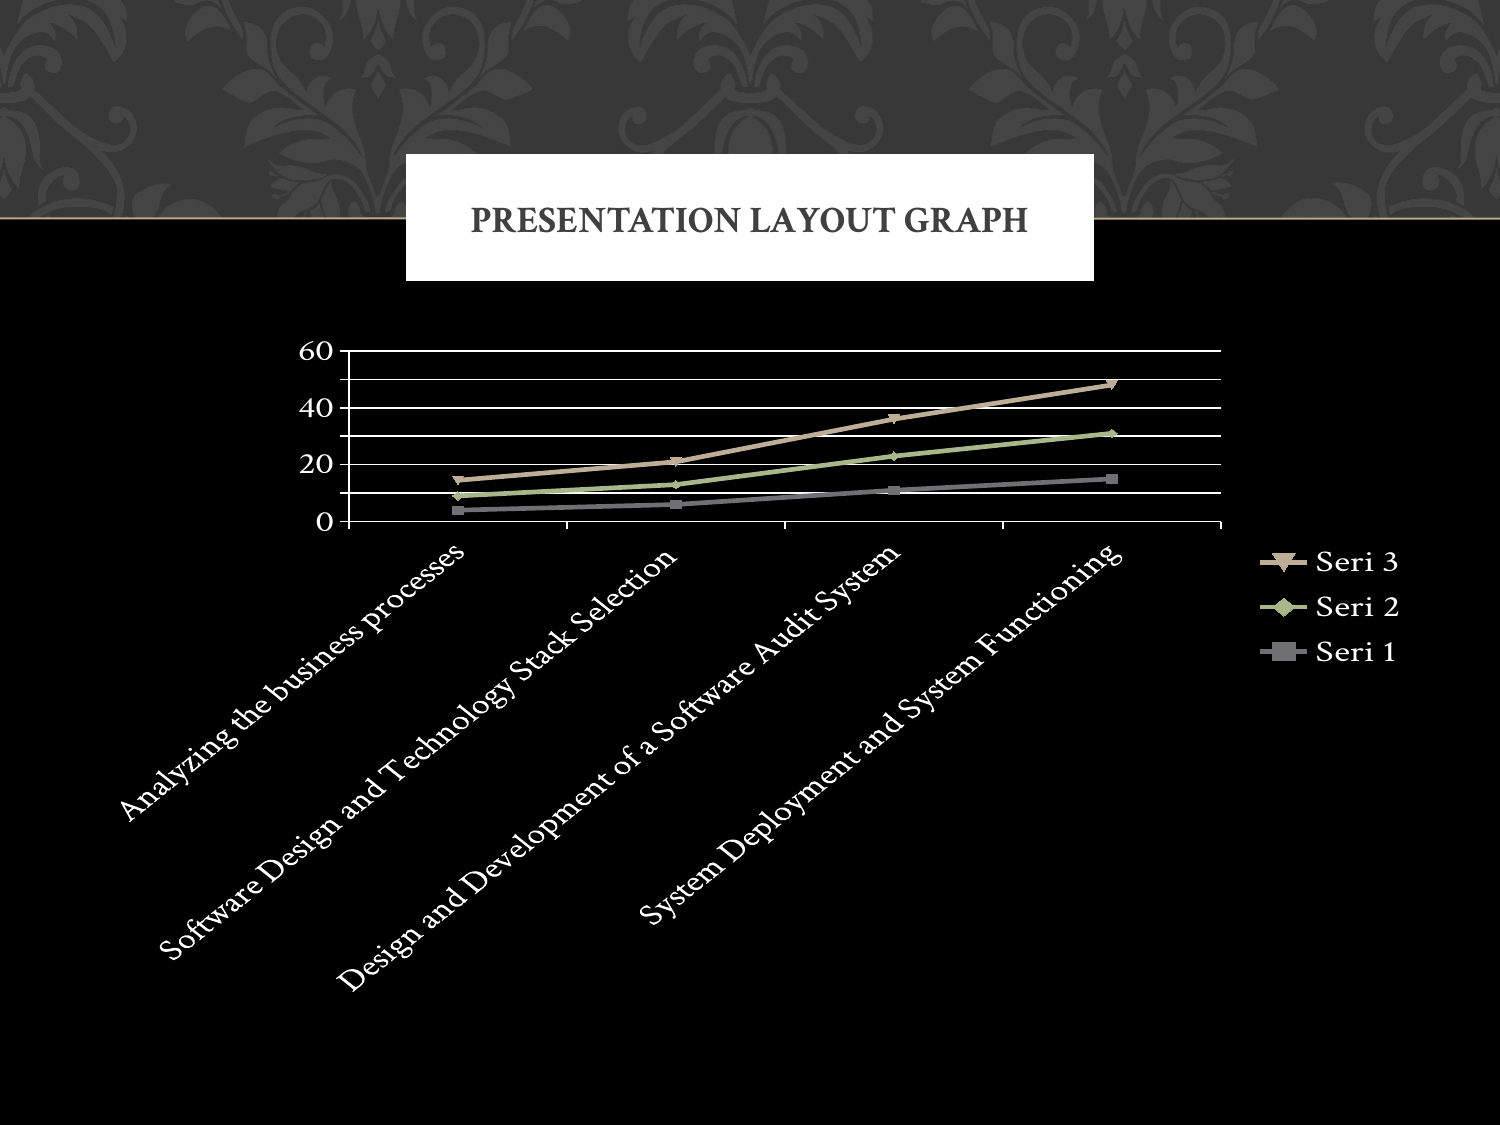

# presentation layout graph

### Chart

| Category | Seri 1 | Seri 2 | Seri 3 |
|---|---|---|---|
| Analyzing the business processes | 4.0 | 5.0 | 5.5 |
| Software Design and Technology Stack Selection  | 6.0 | 7.0 | 8.0 |
| Design and Development of a Software Audit System | 11.0 | 12.0 | 13.0 |
|  System Deployment and System Functioning | 15.0 | 16.0 | 17.0 |